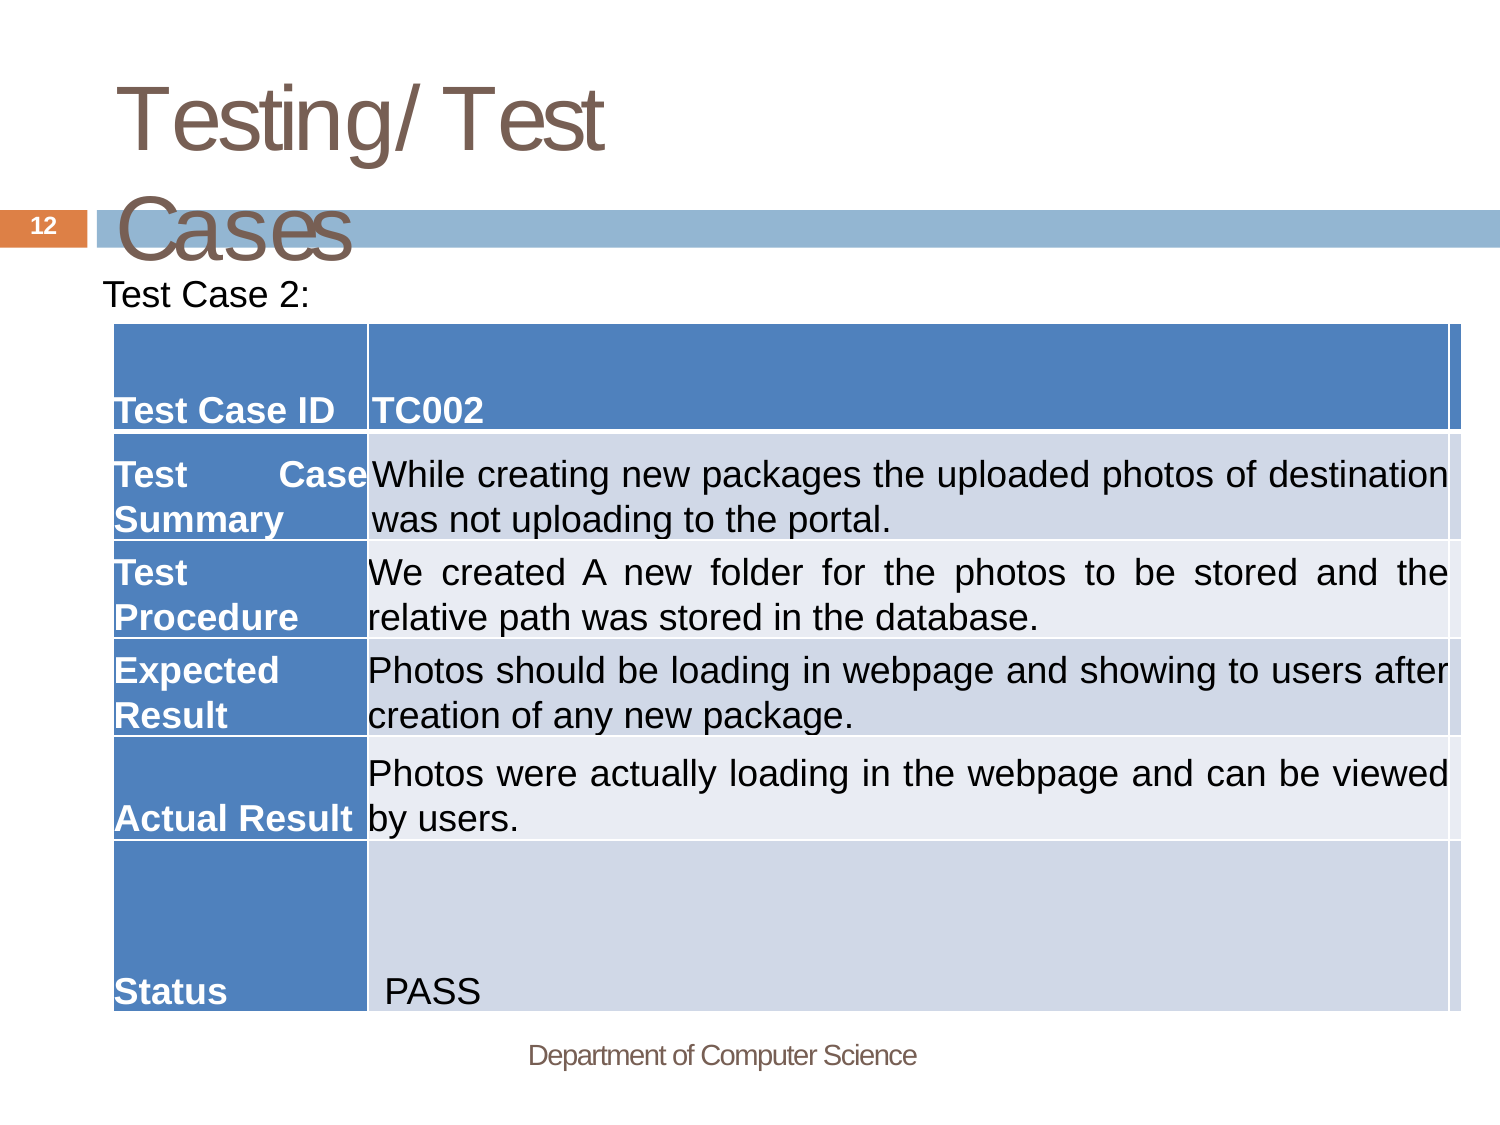

# Testing/Test Cases
12
Test Case 2:
| Test Case ID | TC002 |  |
| --- | --- | --- |
| Test Case Summary | While creating new packages the uploaded photos of destination was not uploading to the portal. |  |
| Test Procedure | We created A new folder for the photos to be stored and the relative path was stored in the database. |  |
| Expected Result | Photos should be loading in webpage and showing to users after creation of any new package. |  |
| Actual Result | Photos were actually loading in the webpage and can be viewed by users. |  |
| Status | PASS |  |
Department of Computer Science